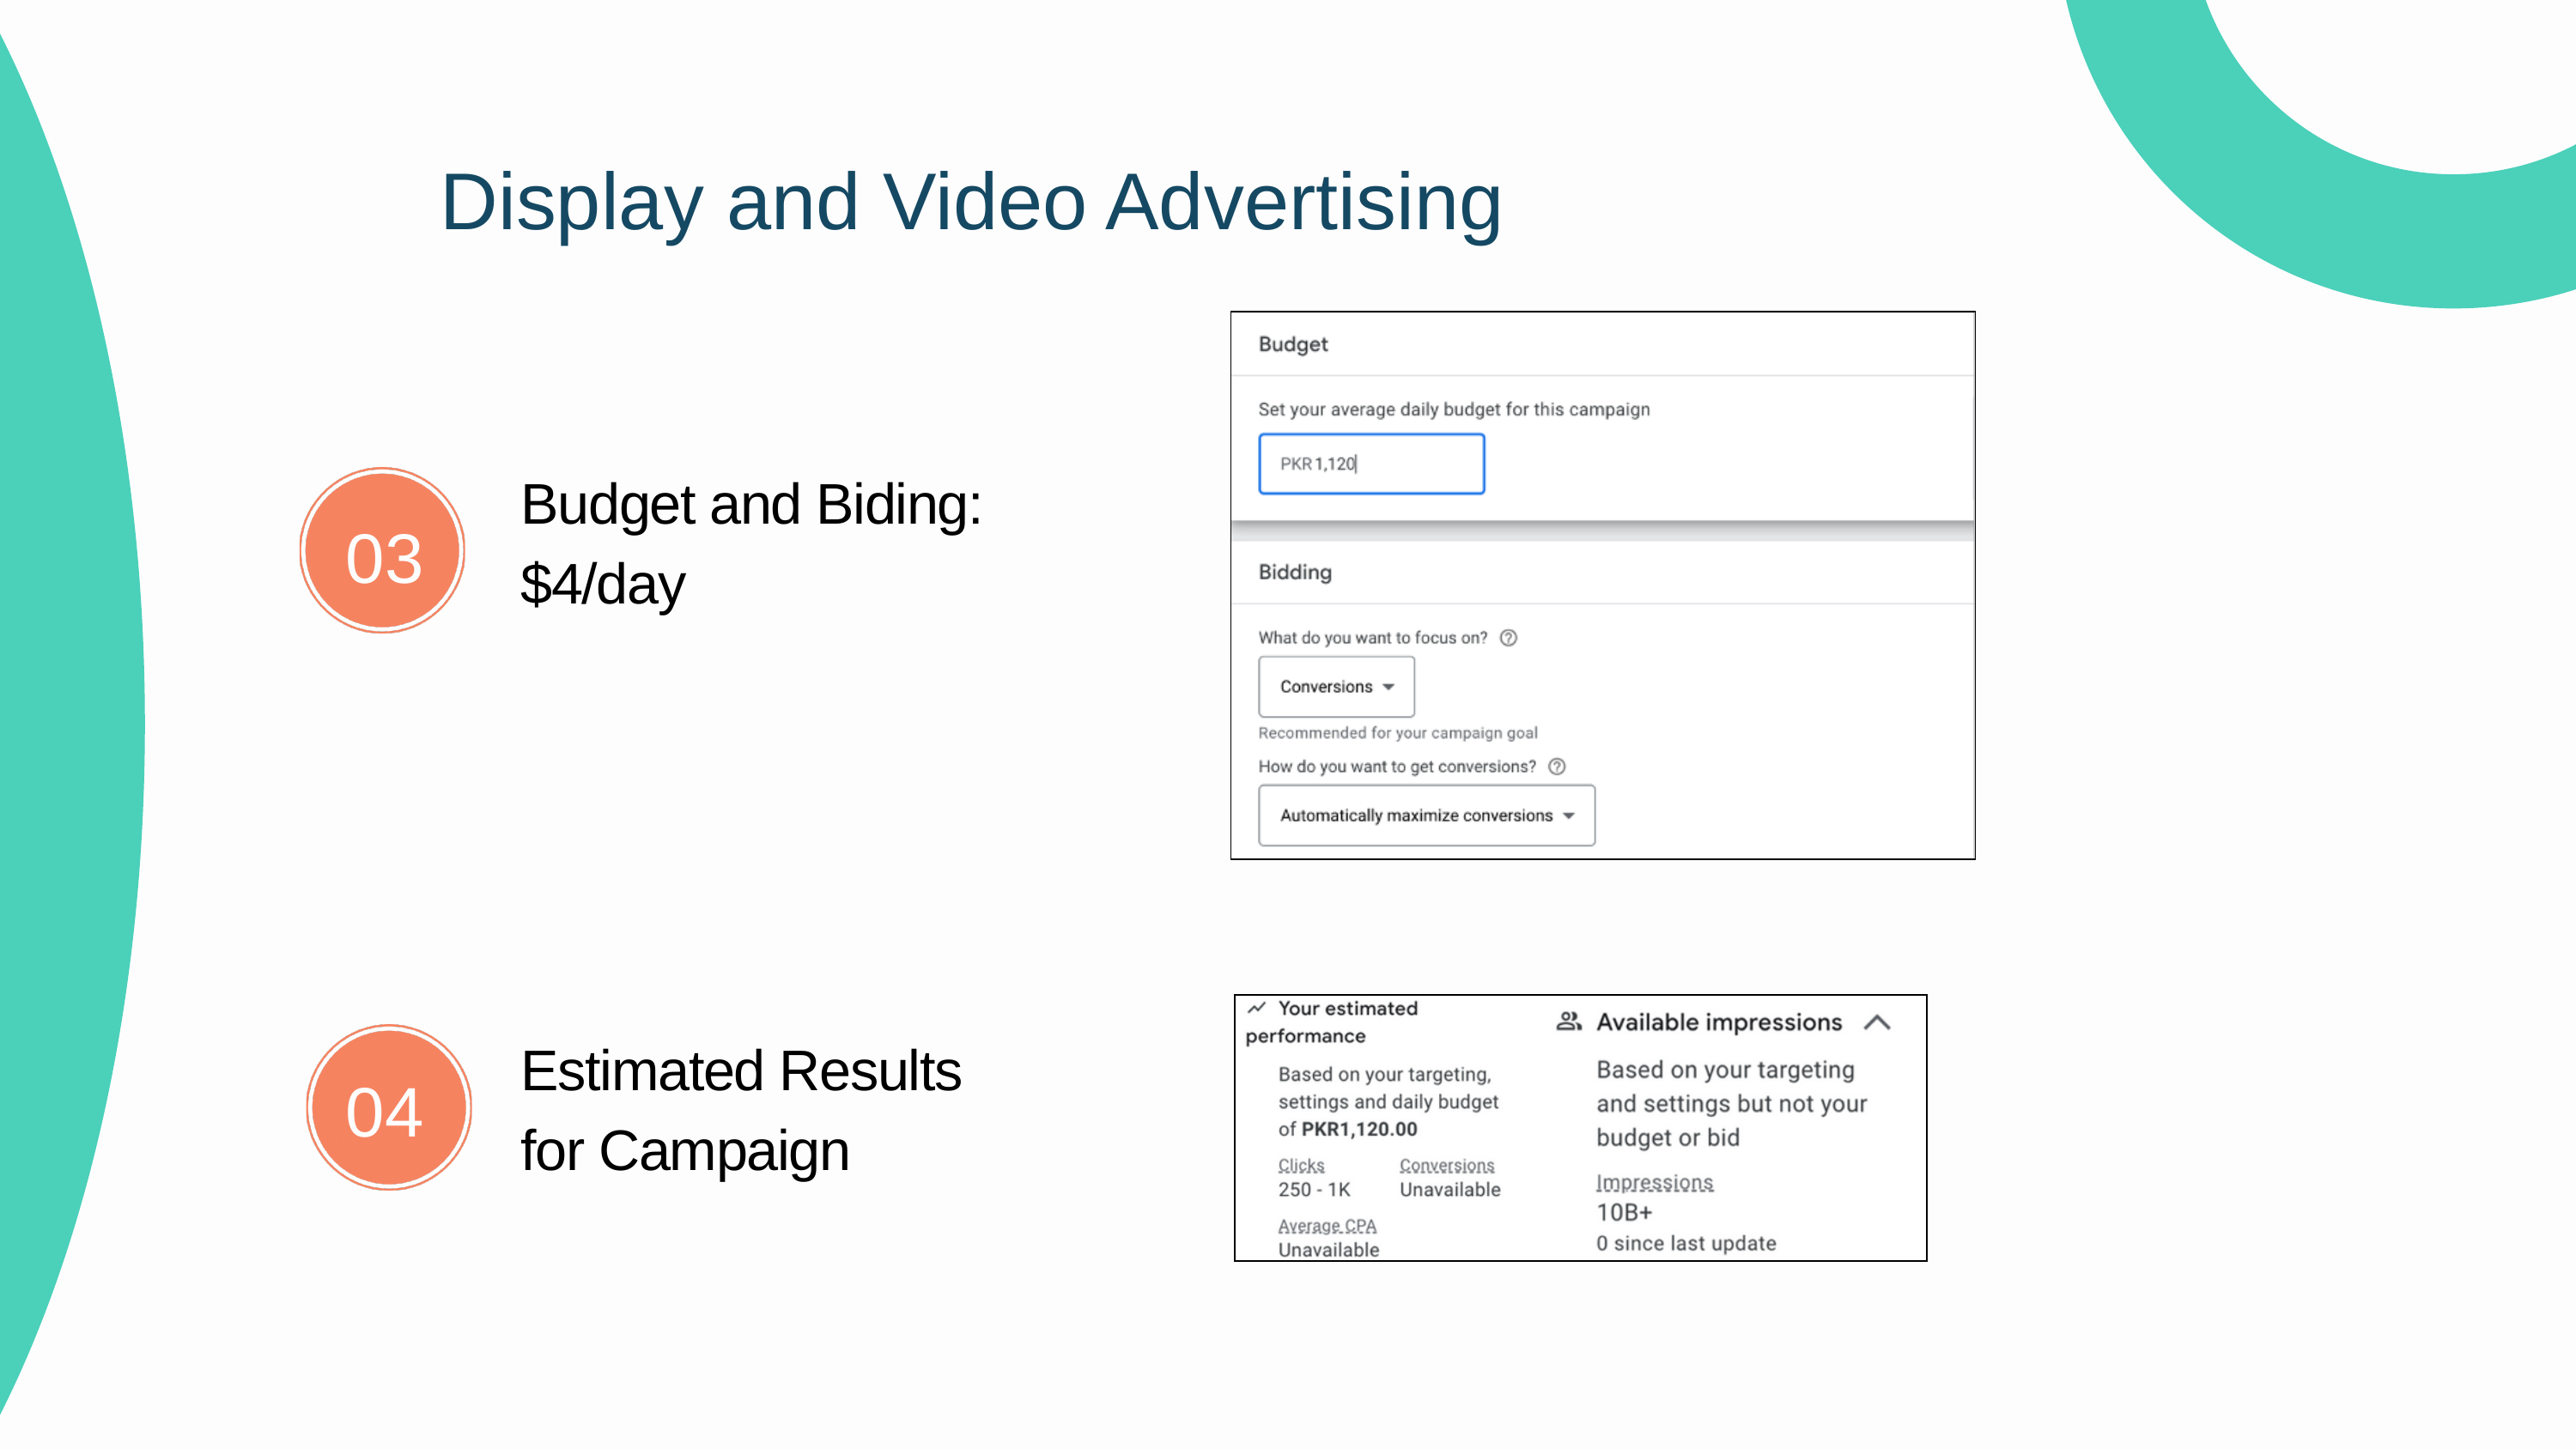

Display and Video Advertising

Budget and Biding:
$4/day

03

Estimated Results
for Campaign

04